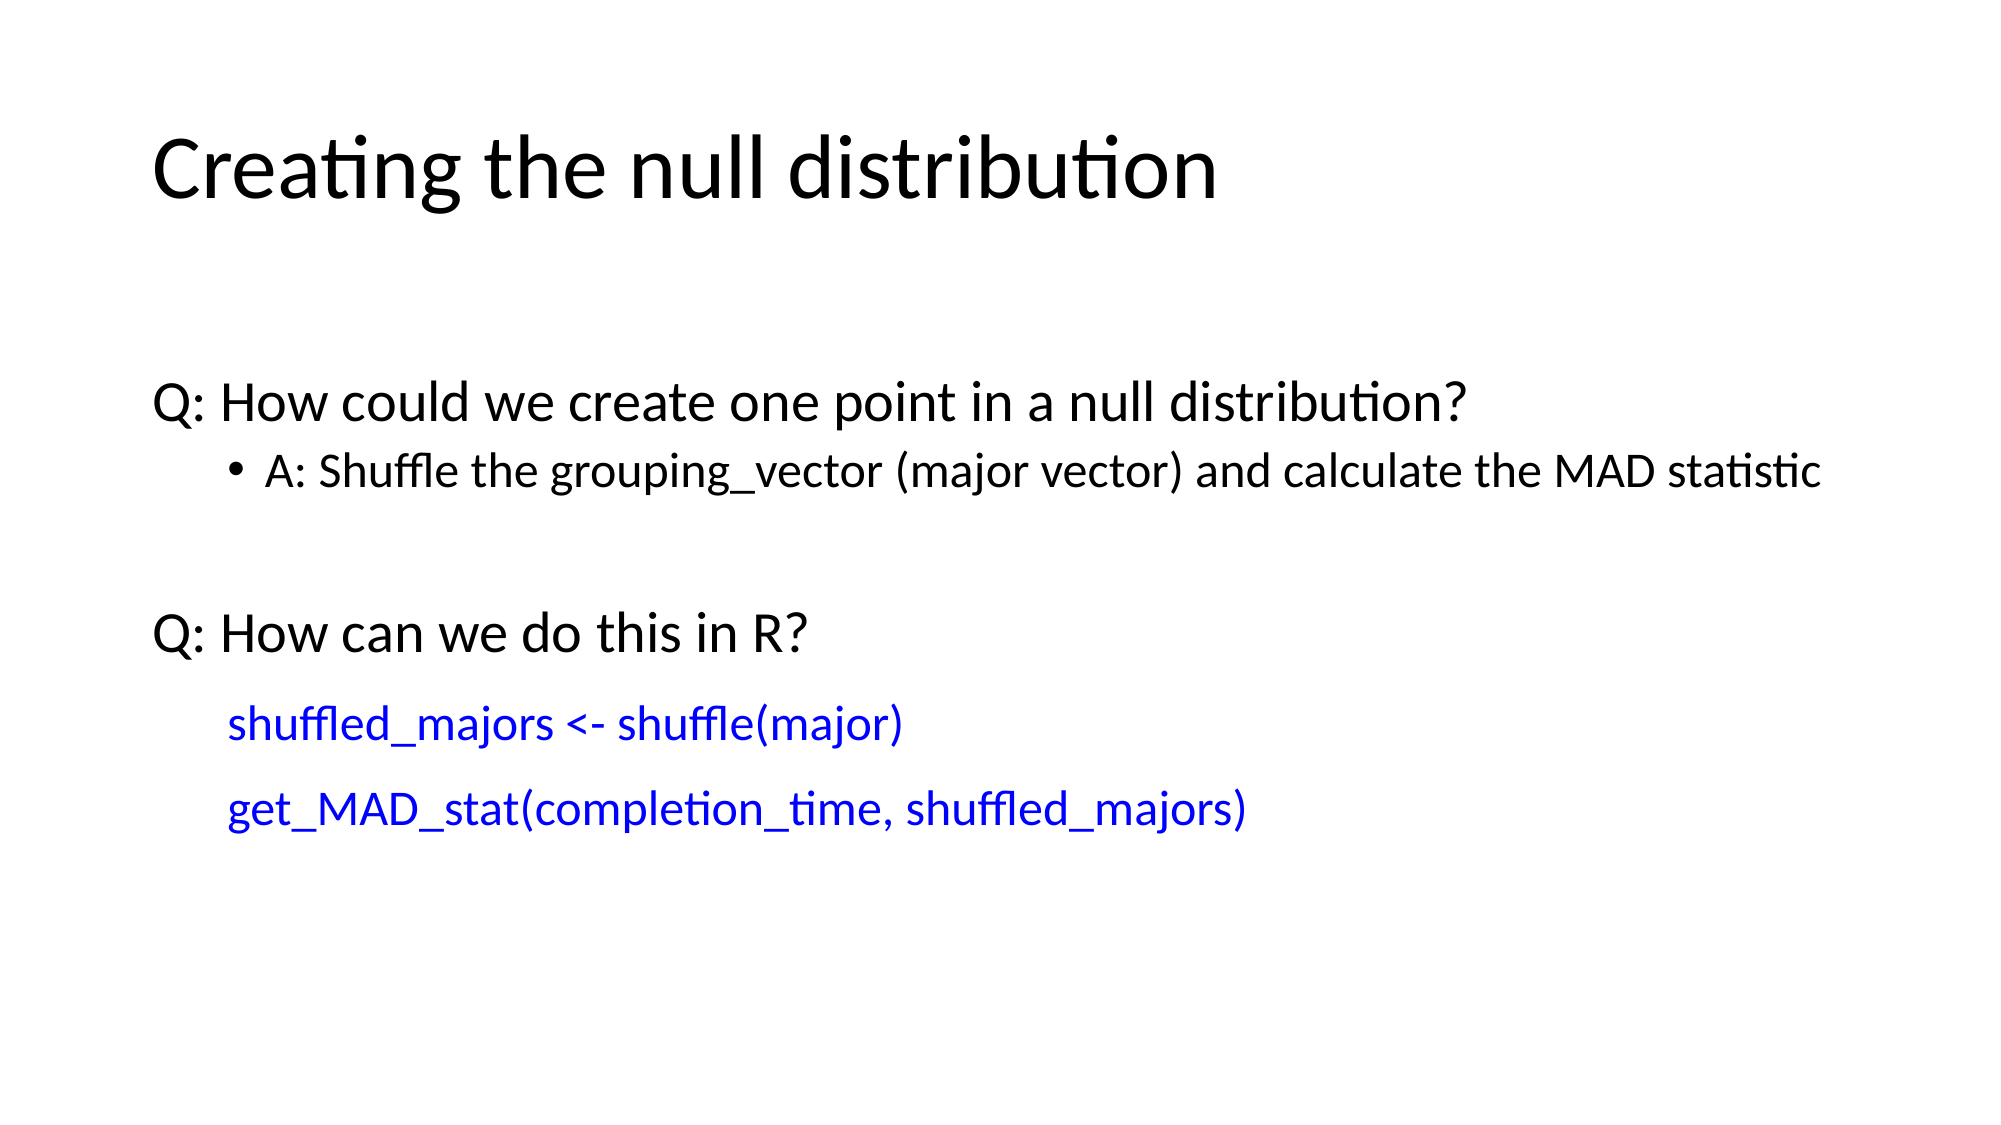

# Creating the null distribution
Q: How could we create one point in a null distribution?
A: Shuffle the grouping_vector (major vector) and calculate the MAD statistic

Q: How can we do this in R?
shuffled_majors <- shuffle(major)
get_MAD_stat(completion_time, shuffled_majors)